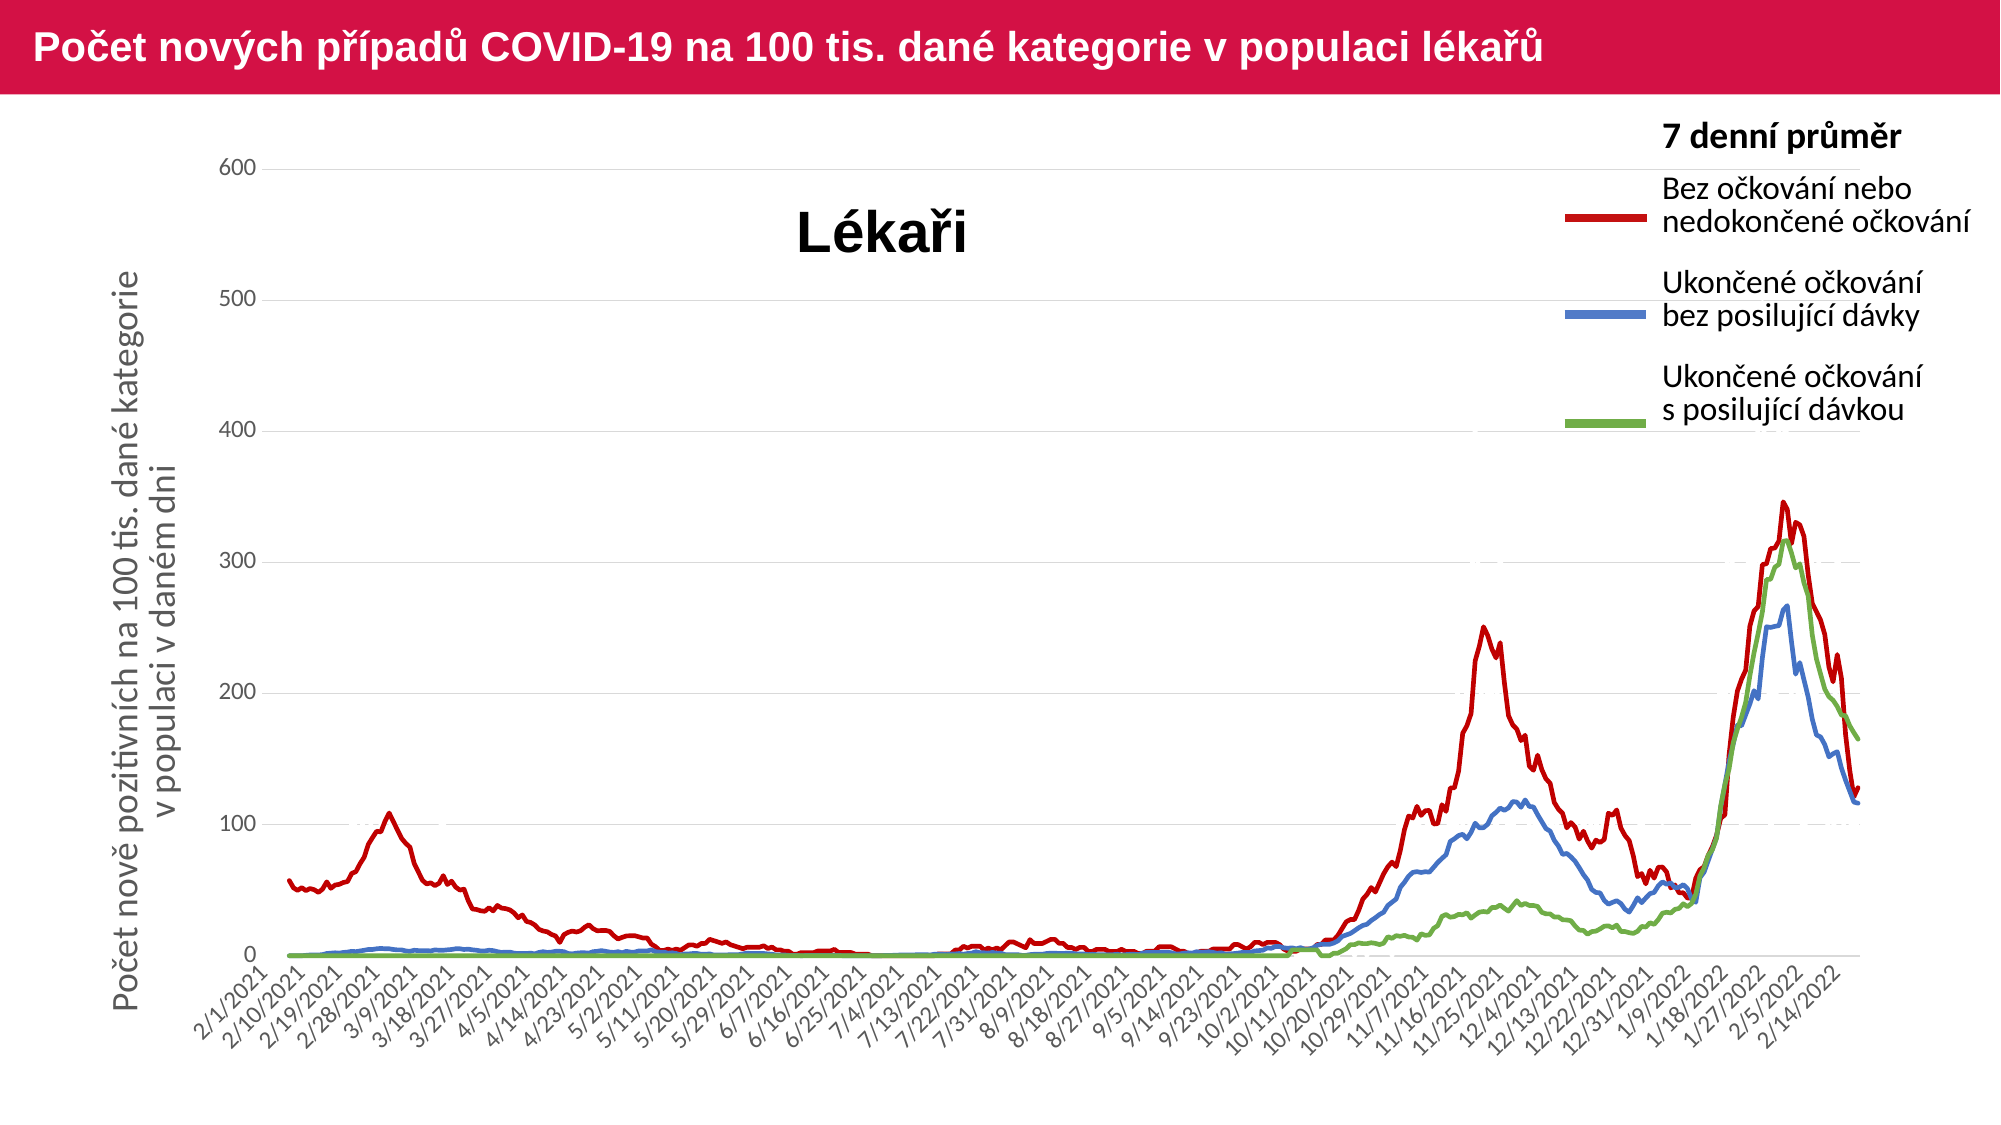

# Počet nových případů COVID-19 na 100 tis. dané kategorie v populaci lékařů
| 7 denní průměr |
| --- |
| Bez očkování nebo nedokončené očkování |
| Ukončené očkování bez posilující dávky |
| Ukončené očkování s posilující dávkou |

### Chart

| Category | Bez očkování | Ukončené očkování - bez posilující dávky | Ukončené očkování - s posilující dávkou |
|---|---|---|---|
| 44228 | 81.157584275223 | 0.0 | 0.0 |
| 44229 | 64.300928344652 | 0.0 | 0.0 |
| 44230 | 55.00101853738 | 0.0 | 0.0 |
| 44231 | 78.179648603053 | 0.0 | 0.0 |
| 44232 | 53.762329149521 | 0.0 | 0.0 |
| 44233 | 35.351854932623 | 0.0 | 0.0 |
| 44234 | 33.470702675564 | 0.0 | 0.0 |
| 44235 | 42.694902228673 | 0.0 | 0.0 |
| 44236 | 50.371213946256 | 0.0 | 0.0 |
| 44237 | 69.641011816507 | 0.0 | 0.0 |
| 44238 | 62.498553274229 | 1.94897581321 | 0.0 |
| 44239 | 64.762178887529 | 1.949089775075 | 0.0 |
| 44240 | 28.93448749789 | 0.0 | 0.0 |
| 44241 | 19.38078395271 | 0.0 | 0.0 |
| 44242 | 60.183559857565 | 1.949431740647 | 0.0 |
| 44243 | 88.977284622631 | 5.848523247879 | 0.0 |
| 44244 | 35.386667392547 | 1.949621773375 | 0.0 |
| 44245 | 79.844872818524 | 3.899471621595 | 0.0 |
| 44246 | 68.344575520755 | 0.0 | 0.0 |
| 44247 | 38.980509745127 | 3.899927851334 | 0.0 |
| 44248 | 24.139283666757 | 1.95007800312 | 0.0 |
| 44249 | 103.992688998834 | 5.850576281763 | 0.0 |
| 44250 | 97.917618643514 | 3.900612396146 | 0.0 |
| 44251 | 77.61093301839 | 5.851260946734 | 0.0 |
| 44252 | 115.08683825068 | 7.802137785753 | 0.0 |
| 44253 | 136.513866934904 | 3.901297181312 | 0.0 |
| 44254 | 75.825961364867 | 3.901525496469 | 0.0 |
| 44255 | 57.853630315302 | 5.852630757525 | 0.0 |
| 44256 | 99.940775836541 | 7.803964413922 | 0.0 |
| 44257 | 154.60613145292 | 1.951143370014 | 0.0 |
| 44258 | 122.254059216809 | 5.853772756541 | 0.0 |
| 44259 | 69.743112867604 | 3.902591320636 | 0.0 |
| 44260 | 90.323594093622 | 1.951333736608 | 0.0 |
| 44261 | 31.462618476422 | 3.902667473217 | 0.0 |
| 44262 | 31.51467402009 | 0.0 | 0.0 |
| 44263 | 79.538675681049 | 5.854115443156 | 0.0 |
| 44264 | 68.473838965642 | 7.805639574592 | 0.0 |
| 44265 | 77.26089785296 | 3.902895948794 | 0.0 |
| 44266 | 24.612355402412 | 3.902895948794 | 0.0 |
| 44267 | 70.524787388508 | 1.951486056632 | 0.0 |
| 44268 | 37.359900373599 | 1.951486056632 | 0.0 |
| 44269 | 16.614745586708 | 5.85457242106 | 0.0 |
| 44270 | 91.965554719505 | 3.903124451123 | 0.0 |
| 44271 | 109.38617527031 | 7.806248902246 | 0.0 |
| 44272 | 29.634647136023 | 5.854800936768 | 0.0 |
| 44273 | 42.591251756889 | 5.854915201311 | 0.0 |
| 44274 | 38.744672607516 | 5.854915201311 | 0.0 |
| 44275 | 21.533161068044 | 1.951676490105 | 0.0 |
| 44276 | 21.539654503941 | 1.951676490105 | 0.0 |
| 44277 | 30.403057678943 | 5.855143743778 | 0.0 |
| 44278 | 65.590974681883 | 3.903505347802 | 0.0 |
| 44279 | 26.439871325959 | 3.903505347802 | 0.0 |
| 44280 | 35.62205004898 | 1.951790768029 | 0.0 |
| 44281 | 36.078289889059 | 5.855372304089 | 0.0 |
| 44282 | 40.672451193058 | 5.855486590935 | 0.0 |
| 44283 | 4.53473607836 | 0.0 | 0.0 |
| 44284 | 59.756377844173 | 0.0 | 0.0 |
| 44285 | 51.301184590989 | 0.0 | 0.0 |
| 44286 | 23.672000757504 | 5.855715178013 | 0.0 |
| 44287 | 28.850314949271 | 1.951866960747 | 0.0 |
| 44288 | 19.669551534225 | 0.0 | 0.0 |
| 44289 | 14.783422855171 | 3.903429162519 | 0.0 |
| 44290 | 19.743336623889 | 0.0 | 0.0 |
| 44291 | 25.042572373034 | 0.0 | 0.0 |
| 44292 | 45.79919596967 | 1.951524140353 | 0.0 |
| 44293 | 10.383676859976 | 1.951447974397 | 0.0 |
| 44294 | 5.29717131052 | 9.756859071927 | 0.0 |
| 44295 | 10.863070990168 | 3.902591320636 | 0.0 |
| 44296 | 10.908099263703 | 0.0 | 0.0 |
| 44297 | 5.469262743382 | 1.951181440362 | 0.0 |
| 44298 | 16.677785190126 | 3.902210602306 | 0.0 |
| 44299 | 11.330160888284 | 1.951029167886 | 0.0 |
| 44300 | 51.888152205246 | 0.0 | 0.0 |
| 44301 | 17.666804075142 | 0.0 | 0.0 |
| 44302 | 17.767249037607 | 1.95083886071 | 0.0 |
| 44303 | 5.957700327673 | 3.901525496469 | 0.0 |
| 44304 | 11.951715071112 | 3.901373283395 | 0.0 |
| 44305 | 35.923841456113 | 3.901221082198 | 0.0 |
| 44306 | 24.400658817788 | 0.0 | 0.0 |
| 44307 | 30.936765251825 | 7.801985605336 | 0.0 |
| 44308 | 6.294058408862 | 1.950420315578 | 0.0 |
| 44309 | 19.197542714532 | 5.851032707272 | 0.0 |
| 44310 | 6.439564685427 | 0.0 | 0.0 |
| 44311 | 6.460783046905 | 0.0 | 0.0 |
| 44312 | 13.060798014758 | 1.95015406217 | 0.0 |
| 44313 | 6.598482349059 | 3.90015600624 | 0.0 |
| 44314 | 40.077483134059 | 1.950001950001 | 0.0 |
| 44315 | 13.515339910798 | 9.749629514078 | 0.0 |
| 44316 | 20.542317173377 | 1.94984986156 | 0.0 |
| 44317 | 6.861534239055 | 0.0 | 0.0 |
| 44318 | 0.0 | 5.84966364434 | 0.0 |
| 44319 | 6.918500069185 | 1.949963925667 | 0.0 |
| 44320 | 6.972528238739 | 3.900003900003 | 0.0 |
| 44321 | 7.011639321273 | 7.80031201248 | 0.0 |
| 44322 | 0.0 | 0.0 | 0.0 |
| 44323 | 0.0 | 0.0 | 0.0 |
| 44324 | 7.123521869212 | 0.0 | 0.0 |
| 44325 | 7.1321589045 | 0.0 | 0.0 |
| 44326 | 0.0 | 3.900688471515 | 0.0 |
| 44327 | 14.341029685931 | 0.0 | 0.0 |
| 44328 | 0.0 | 0.0 | 0.0 |
| 44329 | 14.47911387823 | 5.851603339314 | 0.0 |
| 44330 | 14.559219625828 | 0.0 | 0.0 |
| 44331 | 7.285974499089 | 1.950648590656 | 0.0 |
| 44332 | 0.0 | 0.0 | 0.0 |
| 44333 | 14.63378941977 | 0.0 | 0.0 |
| 44334 | 14.675667742882 | 0.0 | 0.0 |
| 44335 | 22.068559658672 | 1.950876919175 | 0.0 |
| 44336 | 7.37517516041 | 0.0 | 0.0 |
| 44337 | 7.416747014759 | 0.0 | 0.0 |
| 44338 | 0.0 | 1.951029167886 | 0.0 |
| 44339 | 7.440476190476 | 0.0 | 0.0 |
| 44340 | 0.0 | 1.951143370014 | 0.0 |
| 44341 | 7.488953793155 | 0.0 | 0.0 |
| 44342 | 15.025167154984 | 1.951257585513 | 0.0 |
| 44343 | 0.0 | 3.902667473217 | 0.0 |
| 44344 | 15.14577811435 | 3.902743628771 | 0.0 |
| 44345 | 0.0 | 0.0 | 0.0 |
| 44346 | 7.635919364691 | 0.0 | 0.0 |
| 44347 | 0.0 | 1.951524140353 | 0.0 |
| 44348 | 15.514700178419 | 0.0 | 0.0 |
| 44349 | 0.0 | 0.0 | 0.0 |
| 44350 | 7.911392405063 | 1.951752673901 | 0.0 |
| 44351 | 0.0 | 0.0 | 0.0 |
| 44352 | 0.0 | 0.0 | 0.0 |
| 44353 | 0.0 | 0.0 | 0.0 |
| 44354 | 0.0 | 0.0 | 0.0 |
| 44355 | 0.0 | 0.0 | 0.0 |
| 44356 | 0.0 | 0.0 | 0.0 |
| 44357 | 16.579623642543 | 0.0 | 0.0 |
| 44358 | None | None | 0.0 |
| 44359 | 0.0 | 1.95232424201 | 0.0 |
| 44360 | 0.0 | 0.0 | 0.0 |
| 44361 | 8.473858147614 | 0.0 | 0.0 |
| 44362 | None | None | 0.0 |
| 44363 | 0.0 | 0.0 | 0.0 |
| 44364 | 0.0 | 0.0 | 0.0 |
| 44365 | 8.735150244584 | 0.0 | 0.0 |
| 44366 | 0.0 | 0.0 | 0.0 |
| 44367 | 0.0 | 0.0 | 0.0 |
| 44368 | None | None | 0.0 |
| 44369 | 0.0 | 0.0 | 0.0 |
| 44370 | 0.0 | 0.0 | 0.0 |
| 44371 | 0.0 | 0.0 | 0.0 |
| 44372 | None | None | 0.0 |
| 44373 | 0.0 | 0.0 | 0.0 |
| 44374 | 0.0 | 0.0 | 0.0 |
| 44375 | 0.0 | 0.0 | 0.0 |
| 44376 | 0.0 | 0.0 | 0.0 |
| 44377 | None | None | 0.0 |
| 44378 | 0.0 | 1.953506544246 | 0.0 |
| 44379 | 0.0 | 0.0 | 0.0 |
| 44380 | None | None | 0.0 |
| 44381 | 0.0 | 1.953163147717 | 0.0 |
| 44382 | 0.0 | 0.0 | 0.0 |
| 44383 | 0.0 | 0.0 | 0.0 |
| 44384 | 0.0 | 0.0 | 0.0 |
| 44385 | 0.0 | 1.952705473433 | 0.0 |
| 44386 | 0.0 | 1.952591088374 | 0.0 |
| 44387 | 0.0 | 0.0 | 0.0 |
| 44388 | 0.0 | 0.0 | 0.0 |
| 44389 | 0.0 | 3.904572254109 | 0.0 |
| 44390 | 9.931472837421 | 0.0 | 0.0 |
| 44391 | 0.0 | 0.0 | 0.0 |
| 44392 | 0.0 | 0.0 | 0.0 |
| 44393 | 0.0 | 5.855486590935 | 0.0 |
| 44394 | 20.302507359658 | 0.0 | 0.0 |
| 44395 | 0.0 | 1.951600312256 | 0.0 |
| 44396 | 20.312817387771 | 0.0 | 0.0 |
| 44397 | 0.0 | 3.902743628771 | 0.0 |
| 44398 | 10.218679746576 | 1.951295660318 | 0.0 |
| 44399 | 0.0 | 7.804725761448 | 0.0 |
| 44400 | 0.0 | 0.0 | 0.0 |
| 44401 | 0.0 | 0.0 | 0.0 |
| 44402 | 10.362694300518 | 0.0 | 0.0 |
| 44403 | 10.413412475268 | 3.901449388447 | 0.0 |
| 44404 | 10.464629552113 | 0.0 | 0.0 |
| 44405 | 0.0 | 1.950496401334 | 0.0 |
| 44406 | 21.148355715343 | 0.0 | 0.0 |
| 44407 | 21.274332517817 | 0.0 | 0.0 |
| 44408 | 0.0 | 0.0 | 0.0 |
| 44409 | 0.0 | 0.0 | 0.0 |
| 44410 | 0.0 | 0.0 | 0.0 |
| 44411 | 0.0 | 0.0 | 0.0 |
| 44412 | 43.402777777777 | 5.848751291599 | 0.0 |
| 44413 | 0.0 | 1.949431740647 | 0.0 |
| 44414 | 21.884232410548 | 0.0 | 0.0 |
| 44415 | 0.0 | 0.0 | 0.0 |
| 44416 | 10.964912280701 | 3.89795162642 | 0.0 |
| 44417 | 11.007154650522 | 1.948823884785 | 0.0 |
| 44418 | 0.0 | 0.0 | 0.0 |
| 44419 | 22.182786157941 | 3.89711613406 | 0.0 |
| 44420 | 0.0 | 1.948406203725 | 0.0 |
| 44421 | 0.0 | 1.948254364089 | 0.0 |
| 44422 | 0.0 | 0.0 | 0.0 |
| 44423 | 0.0 | 0.0 | 0.0 |
| 44424 | 22.484541877459 | 1.947798987144 | 0.0 |
| 44425 | 0.0 | 0.0 | 0.0 |
| 44426 | 0.0 | 0.0 | 0.0 |
| 44427 | 0.0 | 3.89468764605 | 0.0 |
| 44428 | 11.424654404204 | 0.0 | 0.0 |
| 44429 | 0.0 | 0.0 | 0.0 |
| 44430 | 0.0 | 0.0 | 0.0 |
| 44431 | 11.478420569329 | 1.946813067009 | 0.0 |
| 44432 | 0.0 | 0.0 | 0.0 |
| 44433 | 0.0 | 1.946509907735 | 0.0 |
| 44434 | 11.611704598235 | 0.0 | 0.0 |
| 44435 | 0.0 | 1.946206842863 | 0.0 |
| 44436 | 0.0 | 1.946055345814 | 0.0 |
| 44437 | 0.0 | 0.0 | 0.0 |
| 44438 | 0.0 | 0.0 | 0.0 |
| 44439 | 0.0 | 7.78240398459 | 0.0 |
| 44440 | 11.791062374719 | 5.83498657953 | 0.0 |
| 44441 | 11.828720132481 | 0.0 | 0.0 |
| 44442 | 0.0 | 1.943747934767 | 0.0 |
| 44443 | 23.73887240356 | 1.943143617744 | 0.0 |
| 44444 | 0.0 | 1.942539676372 | 0.0 |
| 44445 | 0.0 | 0.0 | 0.0 |
| 44446 | 0.0 | 3.882590464357 | 0.0 |
| 44447 | 0.0 | 0.0 | 0.0 |
| 44448 | 0.0 | 0.0 | 0.0 |
| 44449 | 0.0 | 5.818463925523 | 0.0 |
| 44450 | 11.957431543704 | 3.87769742327 | 0.0 |
| 44451 | 0.0 | 0.0 | 0.0 |
| 44452 | 0.0 | 7.750435962022 | 0.0 |
| 44453 | 11.957431543704 | 1.937008484097 | 0.0 |
| 44454 | 0.0 | 0.0 | 0.0 |
| 44455 | 0.0 | 1.935771114423 | 0.0 |
| 44456 | 11.954572624028 | 1.935209196114 | 0.0 |
| 44457 | 11.937447773665 | 0.0 | 0.0 |
| 44458 | 0.0 | 1.933974123426 | 0.0 |
| 44459 | 0.0 | 0.0 | 0.0 |
| 44460 | 11.907597046915 | 3.884928420193 | 0.0 |
| 44461 | 23.820867079561 | 1.946244720811 | 0.0 |
| 44462 | 0.0 | 3.900232063807 | 0.0 |
| 44463 | 0.0 | 5.859718342871 | 0.0 |
| 44464 | 0.0 | 0.0 | 0.0 |
| 44465 | 11.889192723814 | 1.953430223472 | 0.0 |
| 44466 | 23.747328425552 | 7.84067743453 | 0.0 |
| 44467 | 11.868027533823 | 5.880047040376 | 0.0 |
| 44468 | 11.859582542694 | 3.940187946965 | 0.0 |
| 44469 | 11.86943620178 | 15.843152787404 | 0.0 |
| 44470 | 0.0 | 4.0 | 0.0 |
| 44471 | 0.0 | 10.004602116973 | 0.0 |
| 44472 | 0.0 | 2.001320871775 | 0.0 |
| 44473 | 0.0 | 0.0 | 0.0 |
| 44474 | 0.0 | 4.062150908906 | 0.0 |
| 44475 | 11.913271384322 | 6.160670280926 | 31.075201988812 |
| 44476 | 11.94743130227 | 10.365487074237 | 0.0 |
| 44477 | 11.980352222355 | 10.556540832699 | 0.0 |
| 44478 | 0.0 | 2.11577522004 | 0.0 |
| 44479 | 0.0 | 2.116850127011 | 0.0 |
| 44480 | 0.0 | 6.406833956219 | 0.0 |
| 44481 | 23.992322456813 | 17.260723224303 | 0.0 |
| 44482 | 12.032246420406 | 13.085294310077 | 0.0 |
| 44483 | 36.144578313253 | 8.83197173769 | 0.0 |
| 44484 | 12.071463061323 | 11.230907457322 | 0.0 |
| 44485 | 0.0 | 9.012256669069 | 13.255567338282 |
| 44486 | 24.134186074574 | 13.538517081095 | 0.0 |
| 44487 | 36.223134508572 | 29.647198339756 | 12.37470610073 |
| 44488 | 60.47411707789 | 25.369588782029 | 11.664528169835 |
| 44489 | 24.218939210462 | 21.03442634445 | 21.8674830527 |
| 44490 | 36.398932297985 | 23.749584382273 | 0.0 |
| 44491 | 60.716454159077 | 26.704862712728 | 9.306654257794 |
| 44492 | 60.716454159077 | 21.927153124619 | 9.181050312155 |
| 44493 | 48.567265662943 | 19.533157534915 | 0.0 |
| 44494 | 73.019350127783 | 49.49882440292 | 17.338534893801 |
| 44495 | 36.536353671903 | 40.160642570281 | 8.263779852904 |
| 44496 | 73.117231294174 | 38.491147036181 | 15.417823003391 |
| 44497 | 85.376265398219 | 36.023054755043 | 7.645259938837 |
| 44498 | 97.763656360747 | 62.674640273679 | 43.949604453559 |
| 44499 | 85.585034845335 | 39.271127866792 | 0.0 |
| 44500 | 24.449877750611 | 36.740585225036 | 14.447735317488 |
| 44501 | 159.196669115846 | 111.568601407889 | 13.985036011467 |
| 44502 | 147.04080382306 | 67.410882812921 | 13.460761879122 |
| 44503 | 147.275405007363 | 71.328632959315 | 6.454944487477 |
| 44504 | 73.791661542245 | 56.134048106879 | 6.130456105934 |
| 44505 | 160.394818013571 | 66.560555635942 | 28.760425654299 |
| 44506 | 37.055335968379 | 34.876623942802 | 34.225086988762 |
| 44507 | 49.419322955275 | 40.797295722112 | 5.675046819136 |
| 44508 | 160.970777612679 | 109.267024983757 | 16.599347092347 |
| 44509 | 74.469405485912 | 92.956310534048 | 48.426150121065 |
| 44510 | 149.420993649607 | 97.623478446566 | 20.884456743068 |
| 44511 | 174.411361654416 | 77.622877014313 | 55.769620766578 |
| 44512 | 124.812780828756 | 86.267493130551 | 38.776598322912 |
| 44513 | 162.398500936914 | 105.850654349499 | 19.275250578257 |
| 44514 | 50.0 | 54.627249357326 | 9.612611746611 |
| 44515 | 250.783699059561 | 126.96552397695 | 28.291210863824 |
| 44516 | 276.486112856604 | 99.674396969898 | 45.819014891179 |
| 44517 | 188.916876574307 | 73.308897034321 | 31.945965680905 |
| 44518 | 240.020212228398 | 111.883370062722 | 26.755852842809 |
| 44519 | 406.246032753586 | 135.72770933389 | 56.07073538926 |
| 44520 | 241.607324516785 | 80.433642245147 | 34.302375439499 |
| 44521 | 152.788388082505 | 56.061667834618 | 12.833675564681 |
| 44522 | 204.211869814932 | 145.539739448368 | 25.270606073368 |
| 44523 | 204.551265660956 | 144.320969836917 | 70.256643385543 |
| 44524 | 140.917243146297 | 91.790277573799 | 32.421479229989 |
| 44525 | 321.502057613168 | 134.614665519949 | 39.734573052012 |
| 44526 | 193.573364305071 | 123.76716302456 | 38.383295589759 |
| 44527 | 64.591138095853 | 93.341630367143 | 19.087612139721 |
| 44528 | 103.412616339193 | 89.8402406156 | 41.818734793187 |
| 44529 | 181.582360570687 | 142.811805775944 | 52.442313455199 |
| 44530 | 143.303804064616 | 116.695505211057 | 44.360652101585 |
| 44531 | 169.579963475084 | 130.932896890343 | 43.703110204676 |
| 44532 | 157.068062827225 | 100.15858442534 | 28.639959904056 |
| 44533 | 171.075141465982 | 120.866787533454 | 38.292835758546 |
| 44534 | 144.889357218124 | 52.074292657524 | 13.866740622616 |
| 44535 | 26.378264310208 | 52.228412256267 | 10.376673238559 |
| 44536 | 132.485426603073 | 105.862114595739 | 44.50073597371 |
| 44537 | 119.680851063829 | 103.041978405985 | 43.978349120433 |
| 44538 | 66.862797539449 | 81.944823818628 | 26.744224918931 |
| 44539 | 121.049092131809 | 69.52813571892 | 29.701009834334 |
| 44540 | 148.869941805386 | 76.201362099347 | 22.671330483223 |
| 44541 | 67.759859059493 | 57.465759984675 | 12.908222537756 |
| 44542 | 54.25200054252 | 33.626363068645 | 6.441016392386 |
| 44543 | 108.873162765378 | 82.476227440326 | 15.998464147441 |
| 44544 | 54.637344625051 | 68.748772343351 | 22.223633246555 |
| 44545 | 109.694227341286 | 44.898977301072 | 25.146162067014 |
| 44546 | 68.756875687568 | 40.576181781294 | 9.333872623751 |
| 44547 | 110.512501726757 | 25.974025974025 | 36.805299963194 |
| 44548 | 110.634766975522 | 41.738404549486 | 15.298005140129 |
| 44549 | 41.52249134948 | 31.393888656341 | 18.3284457478 |
| 44550 | 124.878590259469 | 42.399830400678 | 30.32324580023 |
| 44551 | 195.149149707276 | 48.345509239363 | 24.076805007975 |
| 44552 | 97.779019416119 | 54.51373746184 | 14.927155481251 |
| 44553 | 98.052948592239 | 49.377297415921 | 23.802439750074 |
| 44554 | 14.090460758066 | 10.975743606629 | 2.975039419272 |
| 44555 | 70.571630204657 | 10.978756106933 | 14.874312063067 |
| 44556 | 14.128284826222 | 16.474464579901 | 11.898033849906 |
| 44557 | 42.535091450446 | 77.618229195542 | 26.635887418982 |
| 44558 | 85.372794536141 | 89.555580432105 | 35.337770186701 |
| 44559 | 114.122681883024 | 28.309364737855 | 40.98480634679 |
| 44560 | 42.986101160624 | 74.396245850978 | 20.382017237363 |
| 44561 | 86.368216496329 | 34.417484081913 | 26.175726376406 |
| 44562 | 28.876696505919 | 17.221584385763 | 5.816320595591 |
| 44563 | 72.327498915087 | 51.783659378596 | 37.773128777312 |
| 44564 | 43.560331058516 | 98.751089166424 | 60.744554684562 |
| 44565 | 58.360081704114 | 76.439113306285 | 40.265753976243 |
| 44566 | 29.321213898255 | 35.748331744518 | 37.160906726124 |
| 44567 | 58.806233460746 | 48.33836858006 | 39.764819496122 |
| 44568 | 44.16961130742 | 37.206994915044 | 30.880660284663 |
| 44569 | 29.489826010026 | 31.152647975077 | 30.823549191582 |
| 44570 | 44.300059066745 | 31.248046997062 | 22.392028437876 |
| 44571 | 44.437861057621 | 44.133408990605 | 78.087960509802 |
| 44572 | 163.520142708488 | 57.332144222193 | 88.86420438767 |
| 44573 | 74.604595643091 | 167.2671127123 | 135.531338164518 |
| 44574 | 74.850299401197 | 78.084331077563 | 82.599118942731 |
| 44575 | 104.947526236881 | 99.101479915433 | 98.514079303833 |
| 44576 | 75.086349301696 | 92.825885161119 | 60.130647497745 |
| 44577 | 105.278989321702 | 93.035619351408 | 84.67400508044 |
| 44578 | 135.869565217391 | 207.316257607169 | 250.708524089819 |
| 44579 | 181.790637782154 | 175.02524402558 | 201.168954736985 |
| 44580 | 395.317013836095 | 291.584729097443 | 219.613372014207 |
| 44581 | 274.767211112807 | 170.706725844998 | 221.771467207572 |
| 44582 | 245.361140929305 | 200.248584449661 | 172.376642964878 |
| 44583 | 138.333845680909 | 89.952947688901 | 123.829008291159 |
| 44584 | 153.917192550407 | 152.502426174961 | 164.132920758778 |
| 44585 | 370.599135268684 | 264.993026499302 | 392.041030047528 |
| 44586 | 263.239393000929 | 245.527884952648 | 324.257691070854 |
| 44587 | 419.254658385093 | 247.157686604053 | 323.529411764705 |
| 44588 | 498.442367601246 | 390.902629708599 | 336.161357451576 |
| 44589 | 250.0 | 366.116295764536 | 345.634372008933 |
| 44590 | 219.160926737633 | 86.337146557306 | 124.89038875455 |
| 44591 | 156.788962057071 | 158.50144092219 | 228.46820041443 |
| 44592 | 408.740764030812 | 268.719587479119 | 408.011869436201 |
| 44593 | 472.217849834723 | 328.395241917828 | 447.01899169444 |
| 44594 | 378.489197287494 | 271.022560796952 | 327.583018519007 |
| 44595 | 315.855969677826 | 198.456449834619 | 269.157694743508 |
| 44596 | 363.751383836786 | 192.193968066232 | 266.006478969685 |
| 44597 | 205.72875454977 | 147.994672191801 | 147.449906527291 |
| 44598 | 95.01187648456 | 66.637050199911 | 126.372324460943 |
| 44599 | 206.054842288793 | 178.200178200178 | 339.312957020358 |
| 44600 | 317.409934930963 | 208.643815201192 | 236.456308128842 |
| 44601 | 333.704115684093 | 186.957822315285 | 199.44365716685 |
| 44602 | 270.485282418456 | 187.659510583996 | 188.718808974627 |
| 44603 | 286.944045911047 | 150.840938230635 | 185.810368741985 |
| 44604 | 31.903014834901 | 83.018867924528 | 107.2849068453 |
| 44605 | 15.959144589849 | 83.075296427762 | 107.268065512008 |
| 44606 | 351.774864086984 | 189.350905097326 | 305.834378920953 |
| 44607 | 192.153722978382 | 121.414478676582 | 190.715050813804 |
| 44608 | 32.082130253448 | 121.719284899201 | 195.791781966271 |
| 44609 | 80.321285140562 | 129.860209304102 | 135.572009594326 |
| 44610 | 144.787644787644 | 92.180058380703 | 148.340923877683 |
| 44611 | 80.502334567702 | 76.85804319422 | 72.861640948242 |
Lékaři